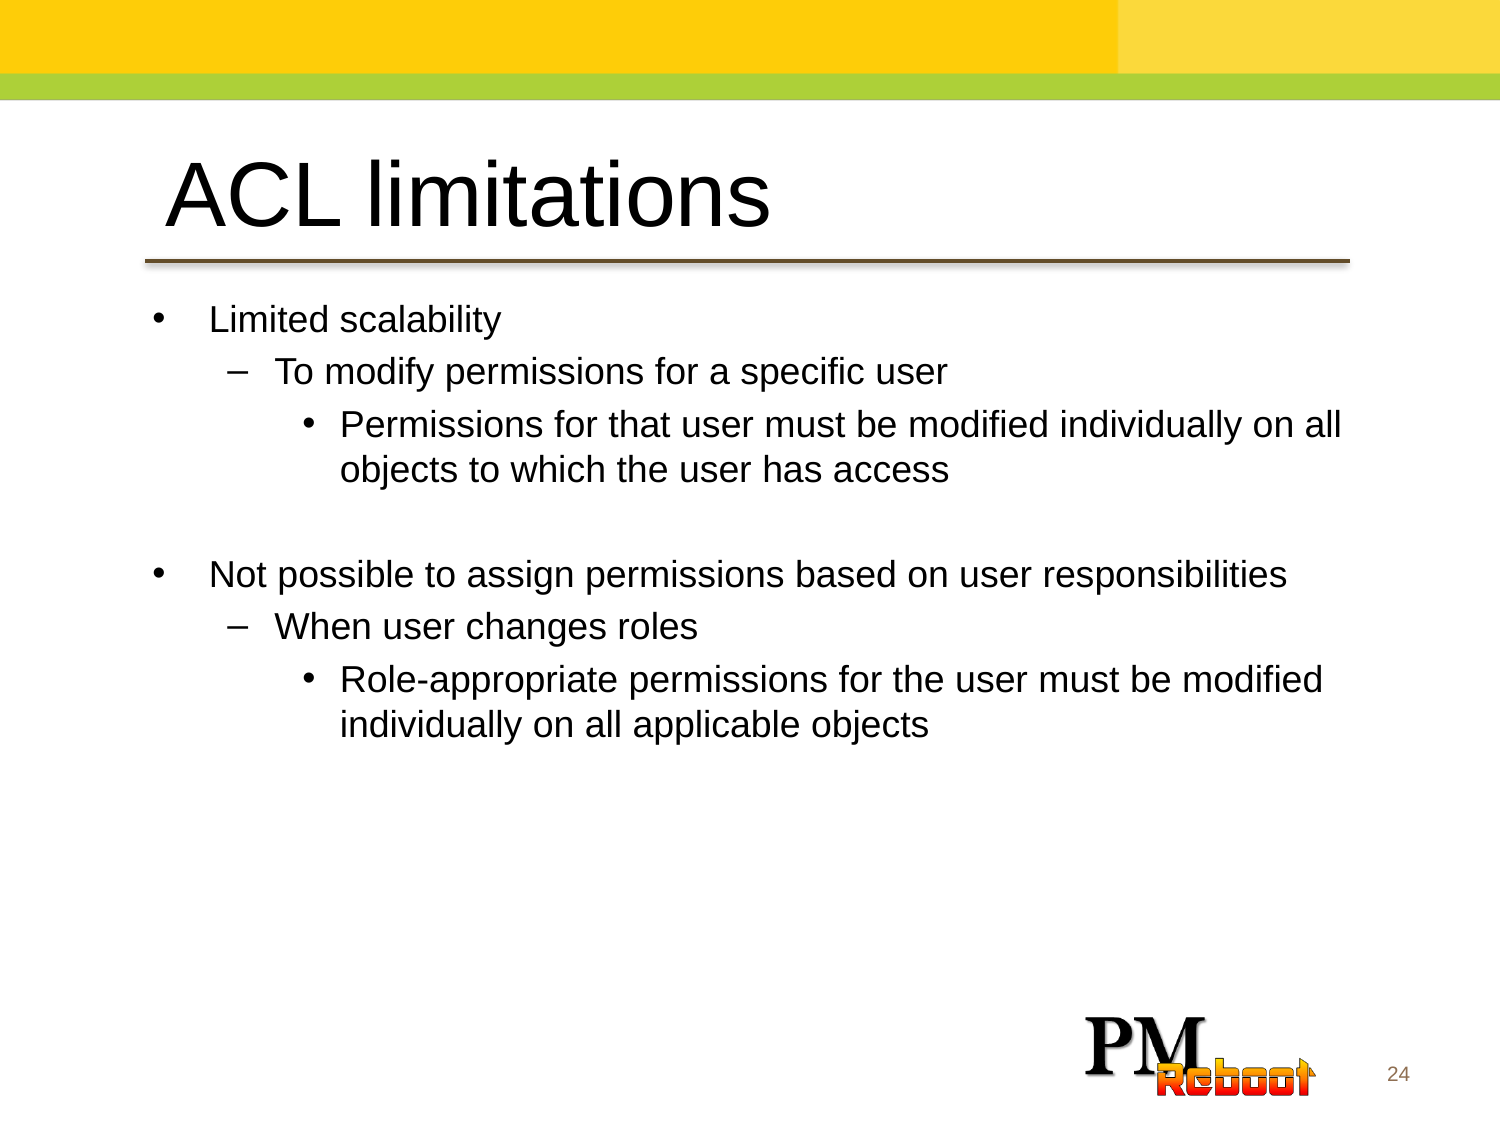

ACL limitations
Limited scalability
To modify permissions for a specific user
Permissions for that user must be modified individually on all objects to which the user has access

Not possible to assign permissions based on user responsibilities
When user changes roles
Role-appropriate permissions for the user must be modified individually on all applicable objects
24